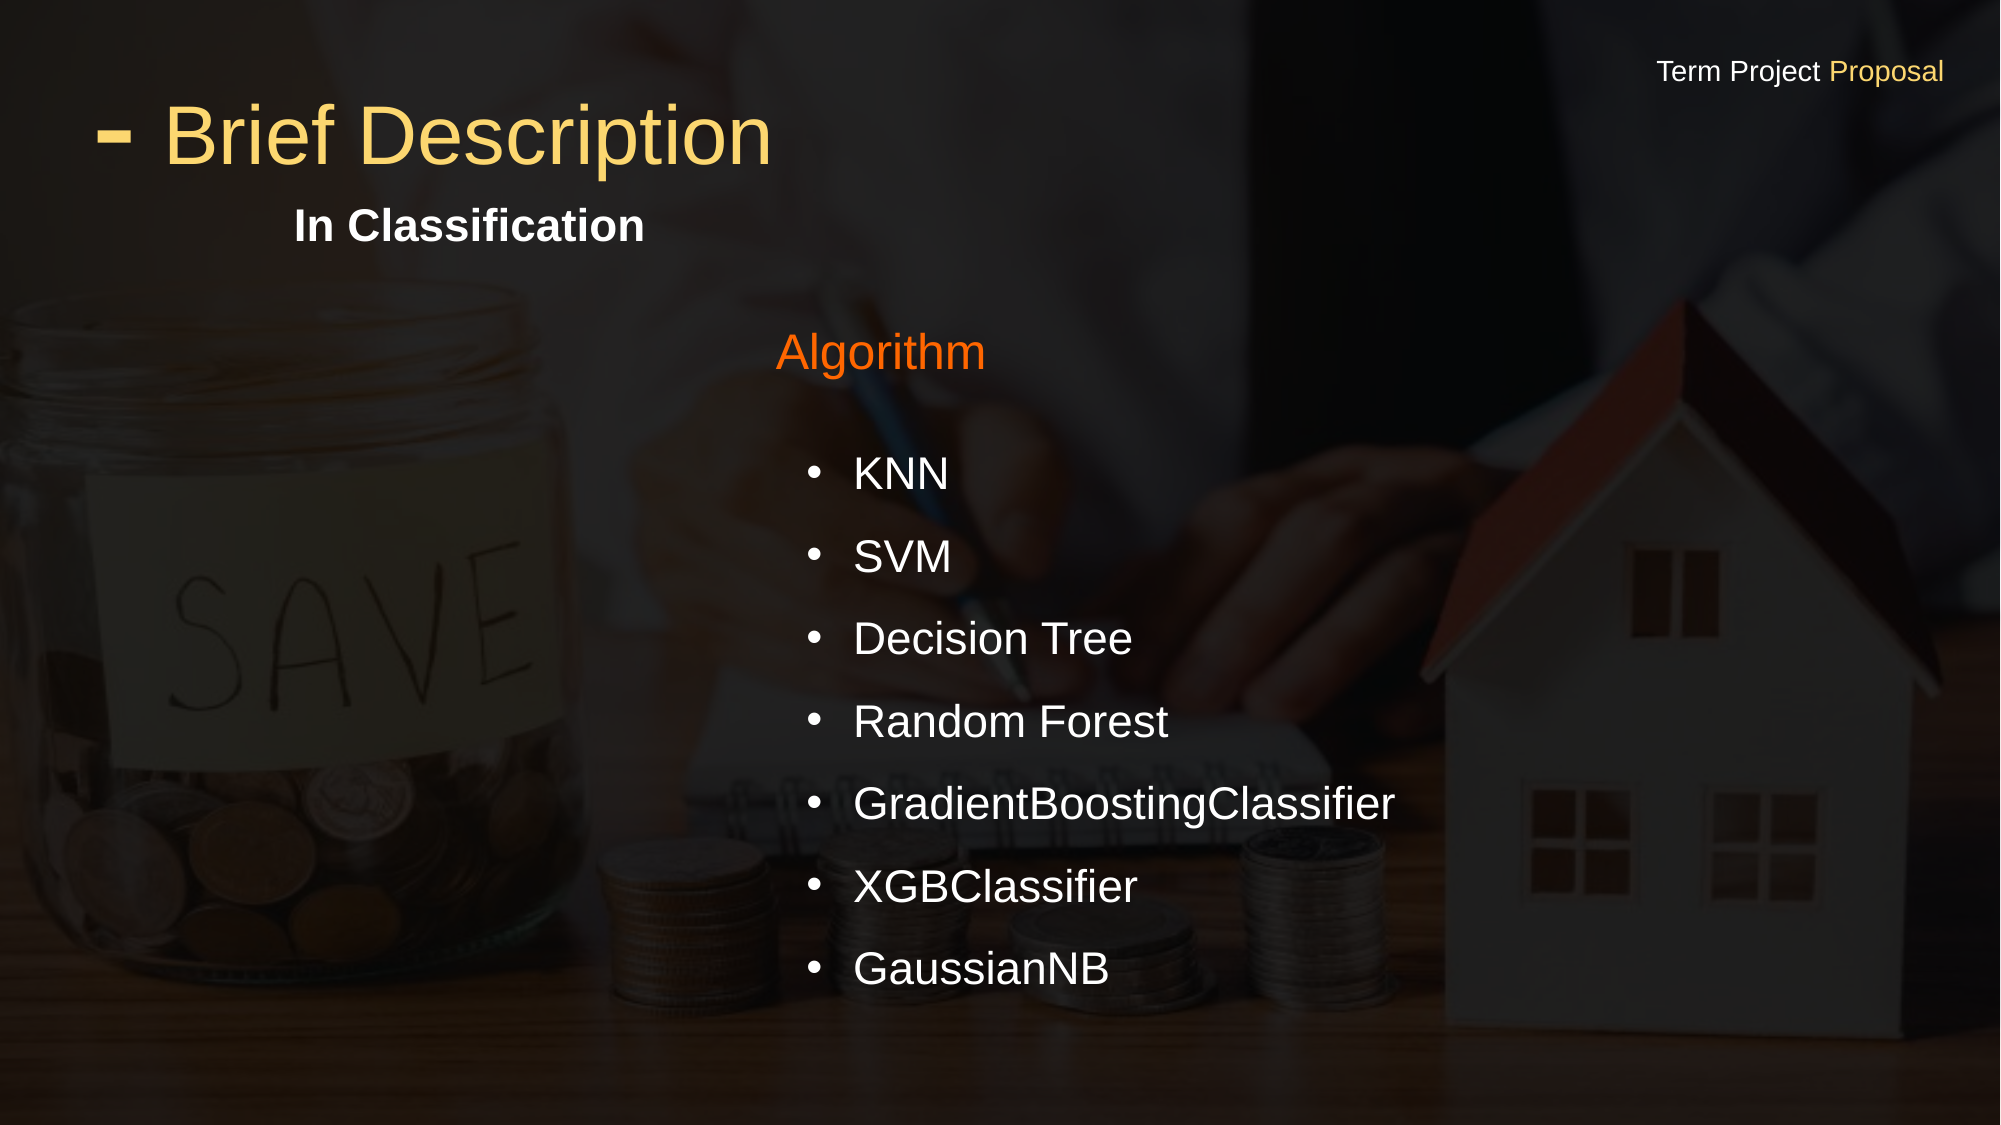

Term Project Proposal
# Brief Description

In Classification
Algorithm
KNN
SVM
Decision Tree
Random Forest
GradientBoostingClassifier
XGBClassifier
GaussianNB